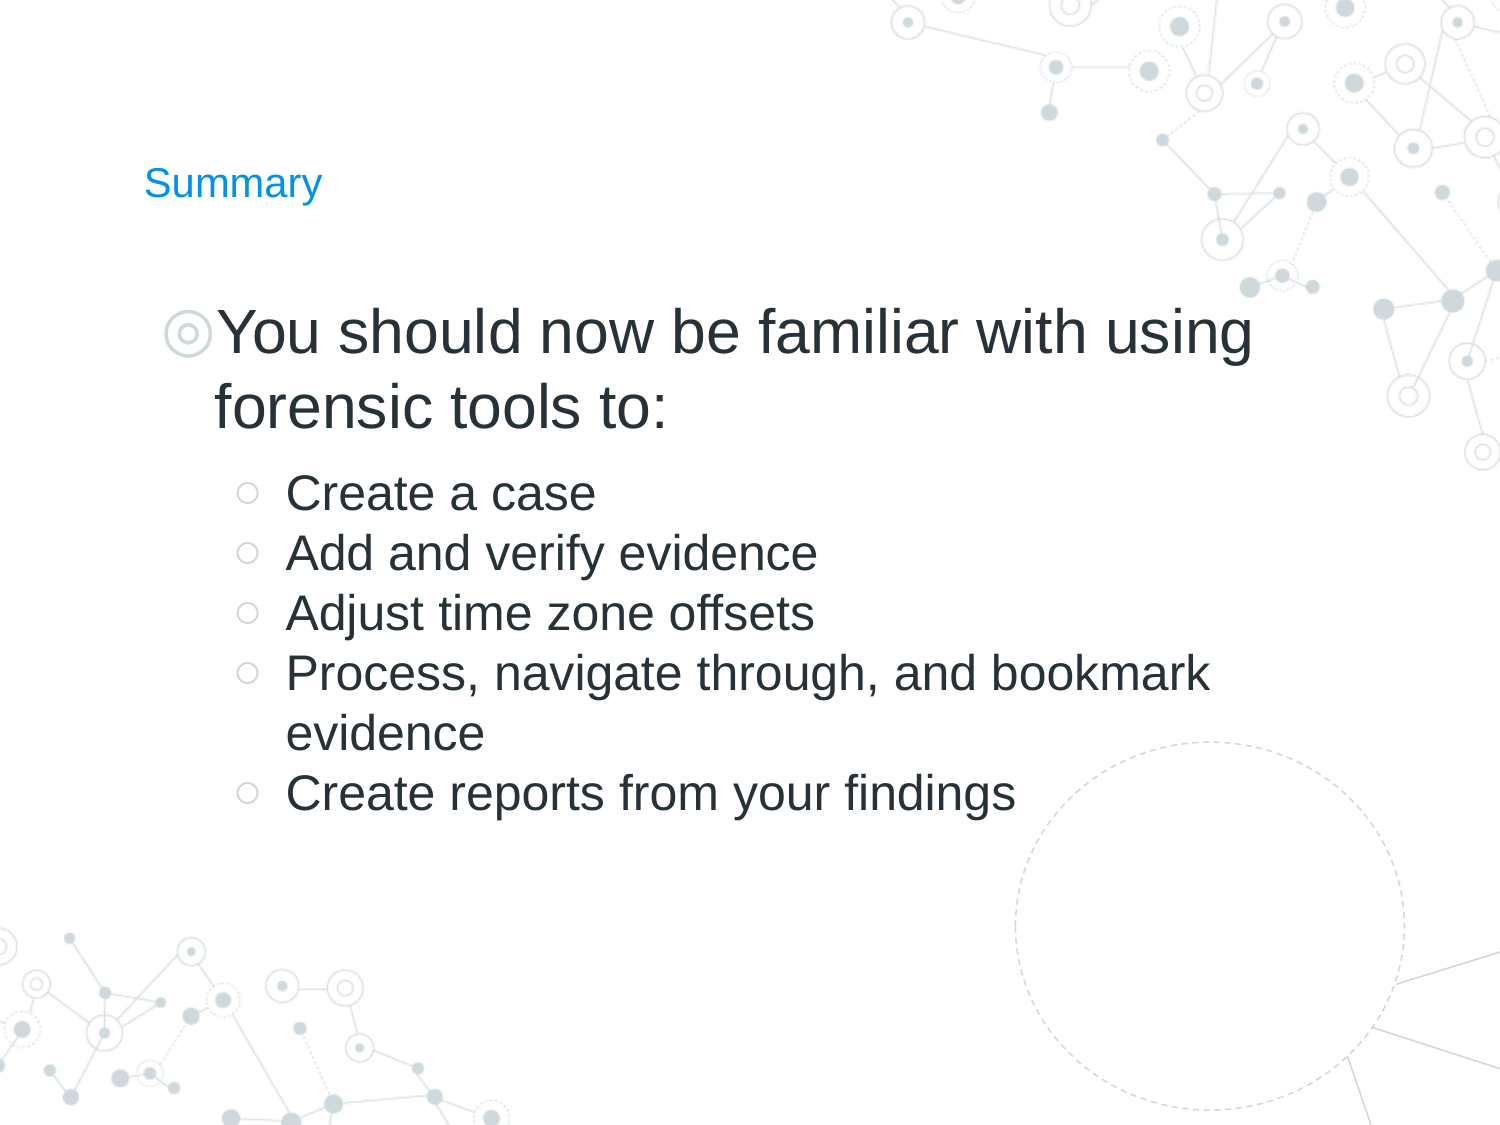

# Summary
You should now be familiar with using forensic tools to:

Create a case
Add and verify evidence
Adjust time zone offsets
Process, navigate through, and bookmark evidence
Create reports from your findings